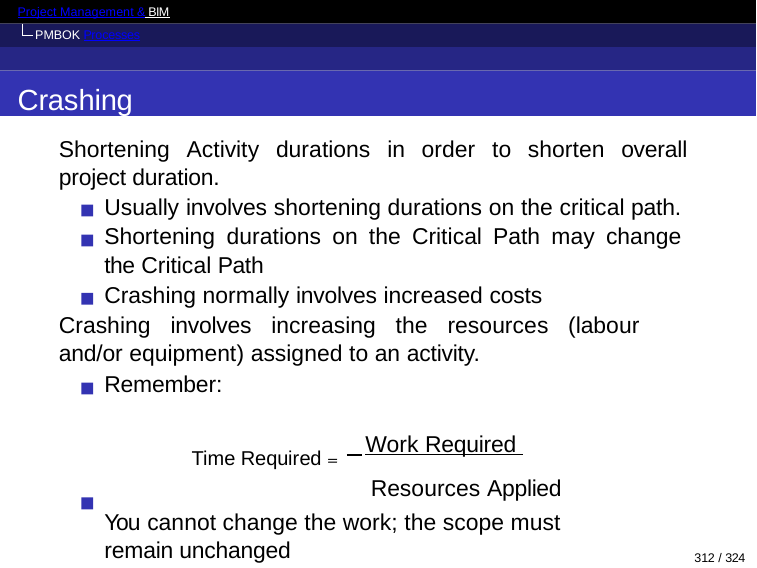

Project Management & BIM PMBOK Processes

Crashing
Shortening Activity durations in order to shorten overall project duration.
Usually involves shortening durations on the critical path. Shortening durations on the Critical Path may change the Critical Path
Crashing normally involves increased costs
Crashing involves increasing the resources (labour and/or equipment) assigned to an activity.
Remember:
Time Required =   Work Required
Resources Applied
You cannot change the work; the scope must remain unchanged

312 / 324